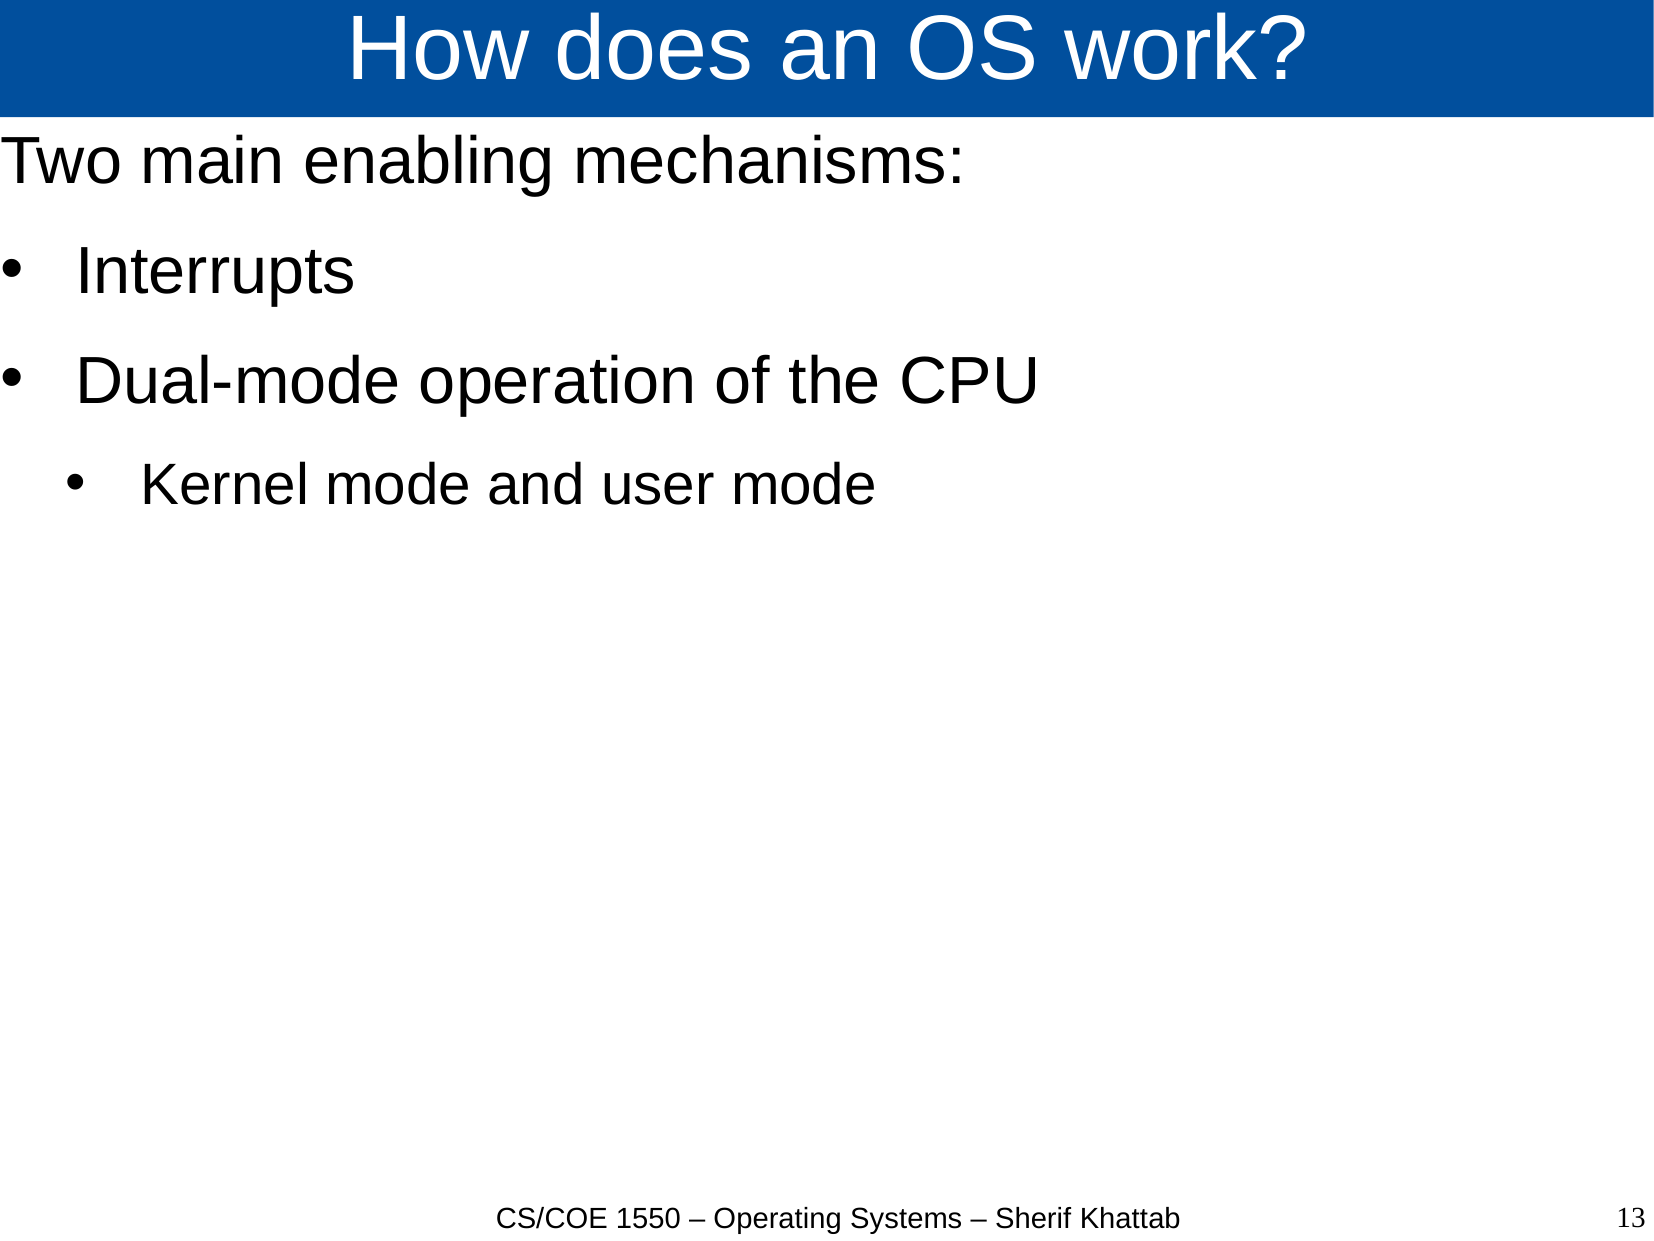

# How does an OS work?
Two main enabling mechanisms:
Interrupts
Dual-mode operation of the CPU
Kernel mode and user mode
13
CS/COE 1550 – Operating Systems – Sherif Khattab